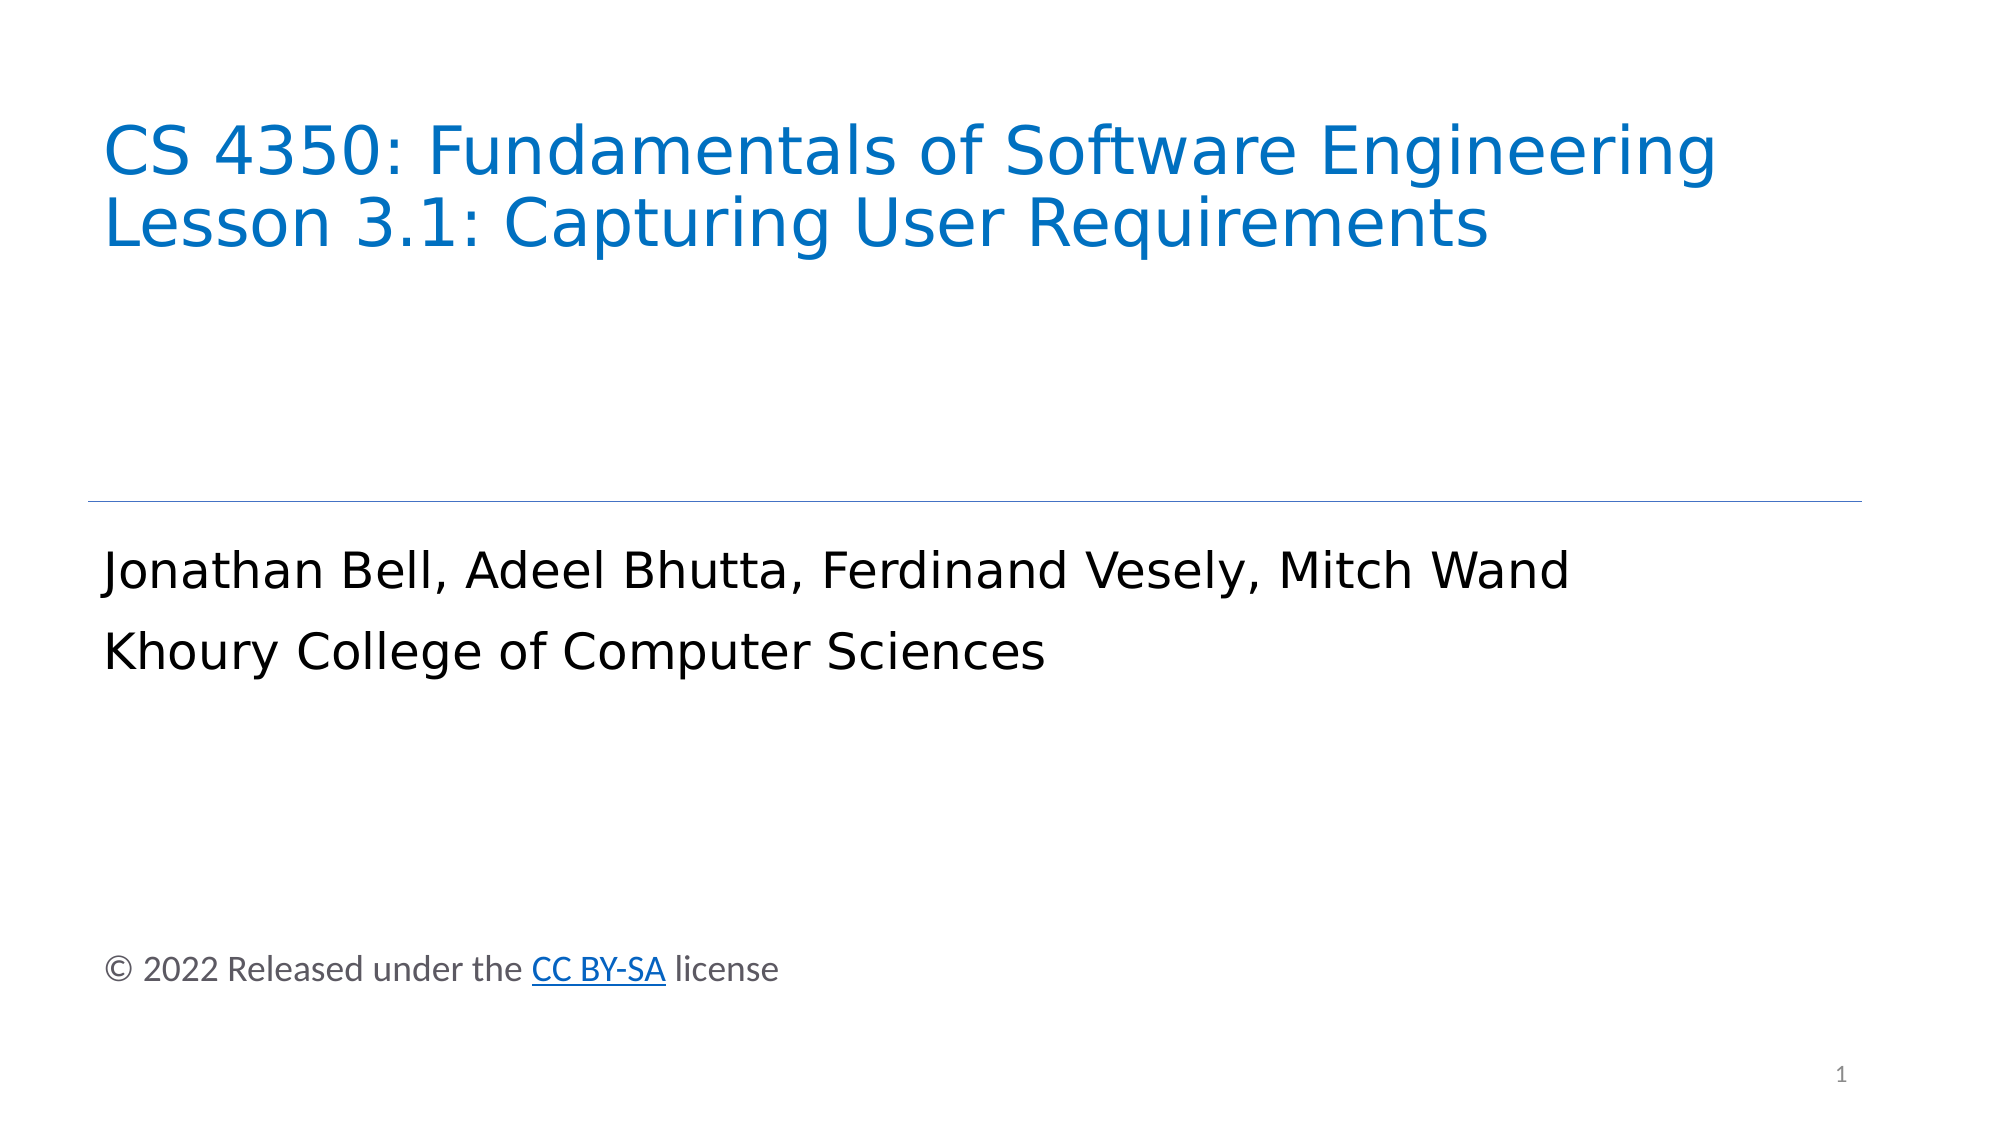

# CS 4350: Fundamentals of Software Engineering Lesson 3.1: Capturing User Requirements
Jonathan Bell, Adeel Bhutta, Ferdinand Vesely, Mitch Wand
Khoury College of Computer Sciences

© 2022 Released under the CC BY-SA license
1